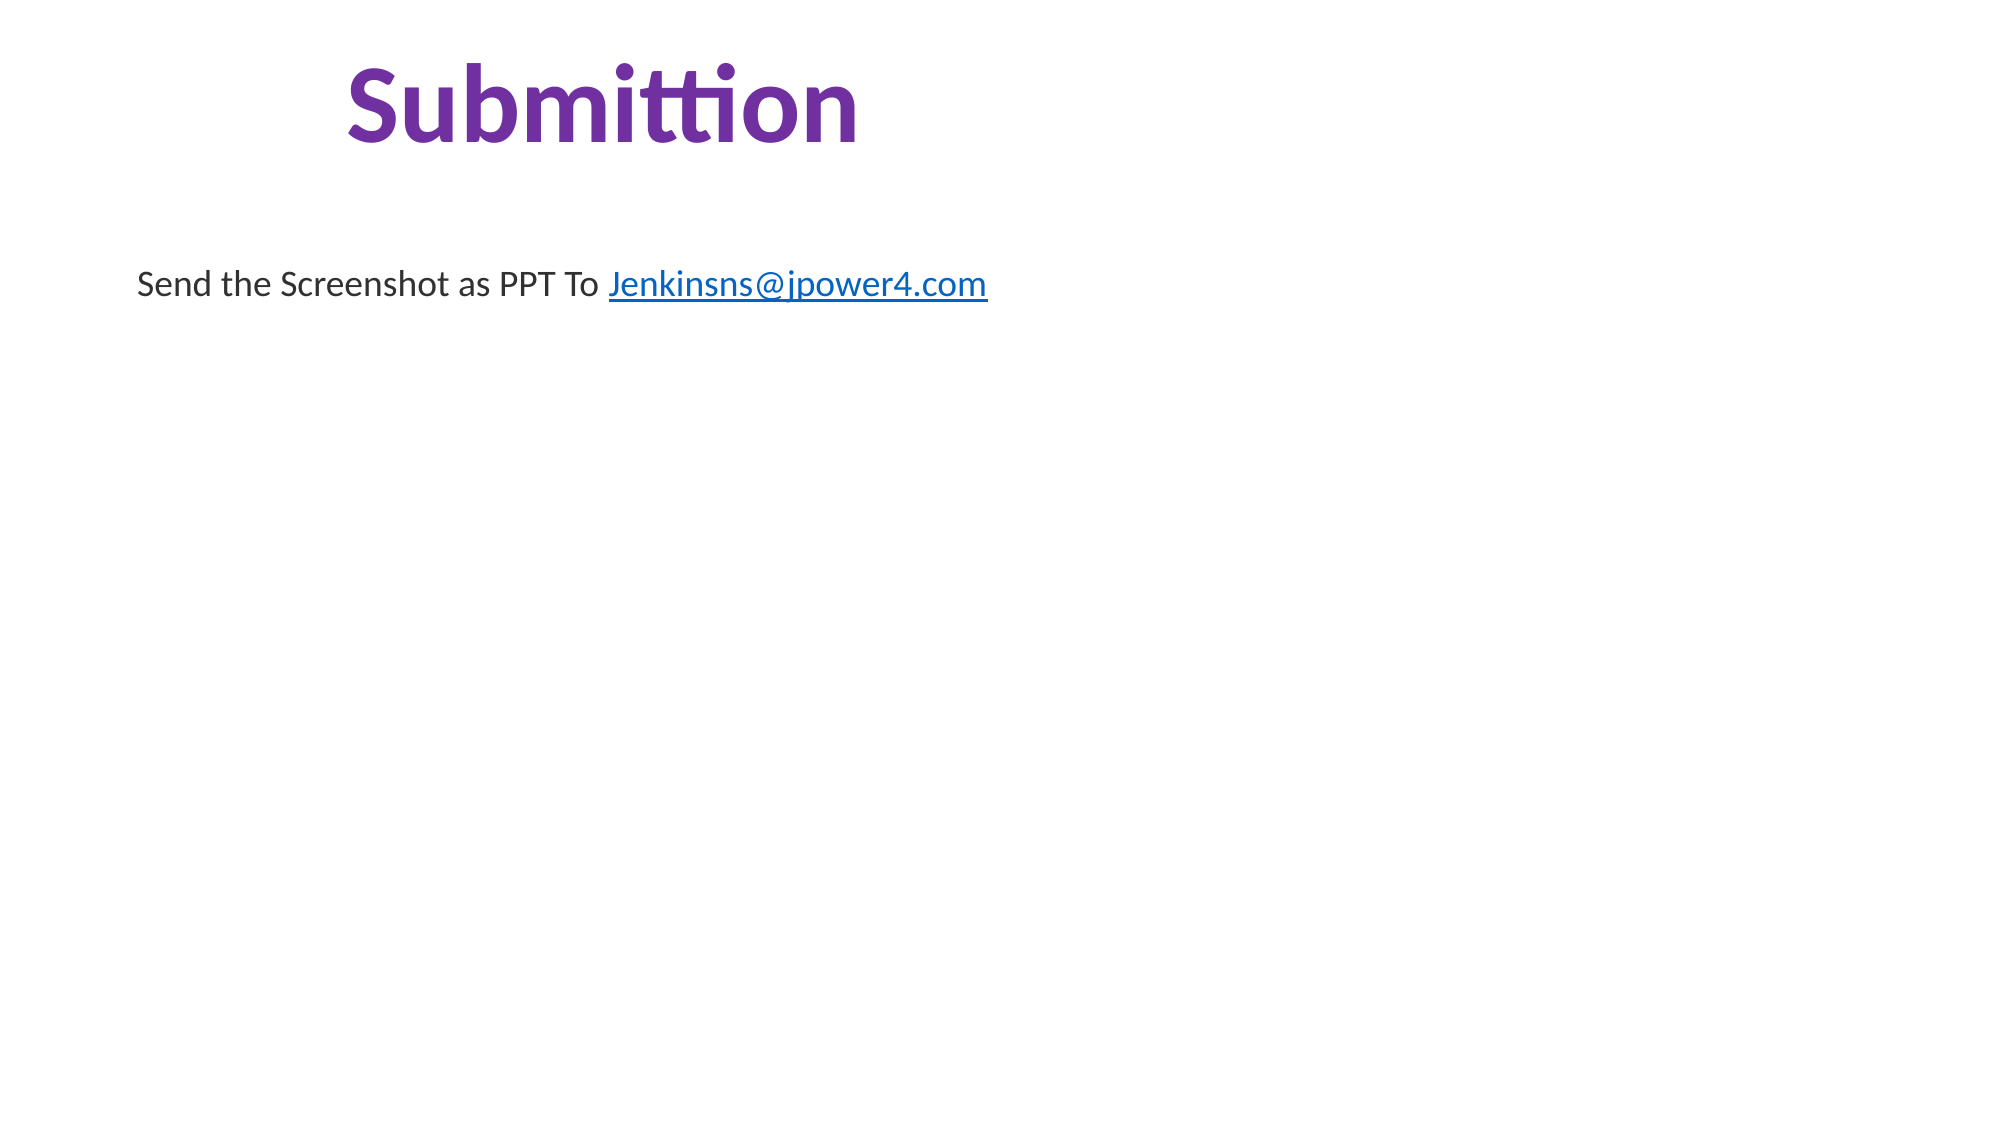

Submittion
Send the Screenshot as PPT To Jenkinsns@jpower4.com